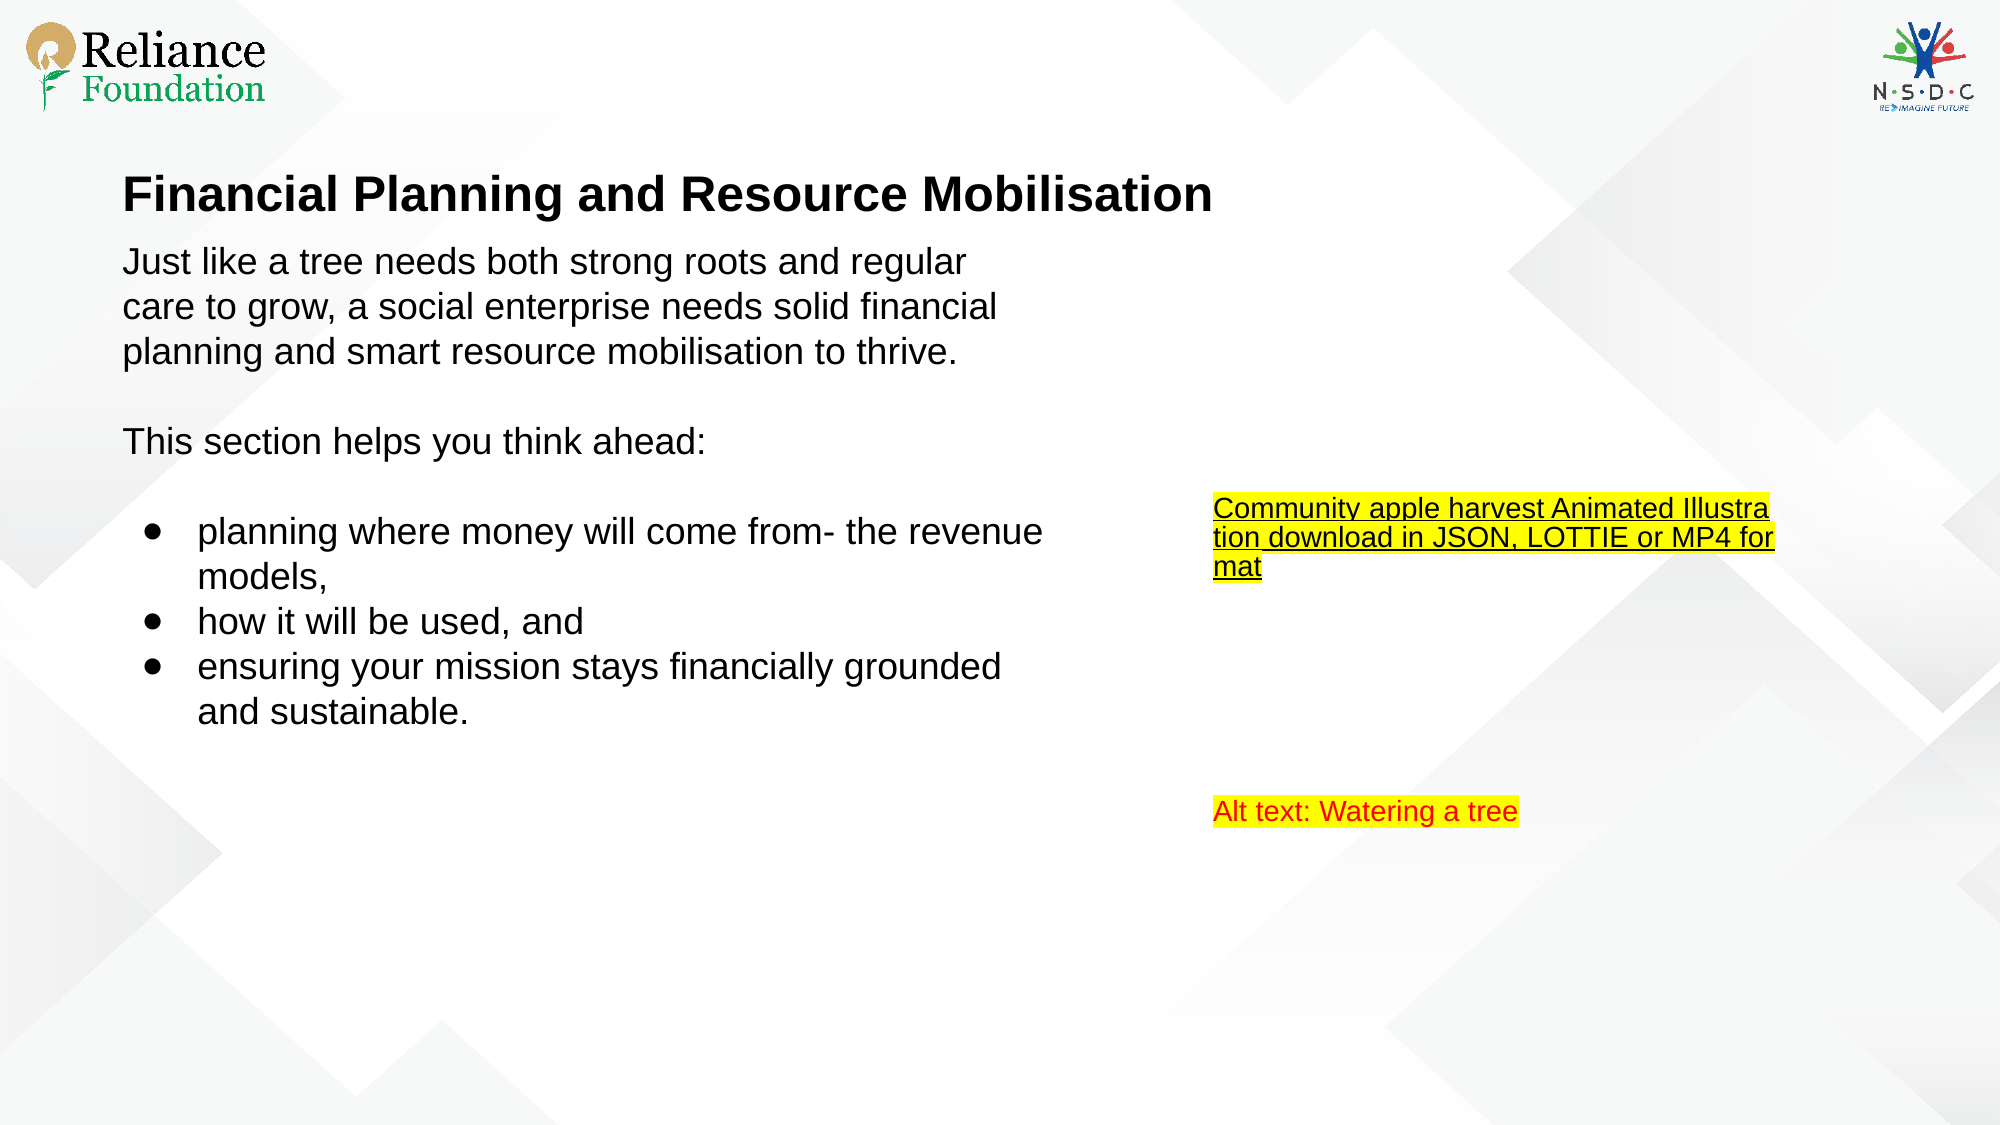

Financial Planning and Resource Mobilisation
Just like a tree needs both strong roots and regular care to grow, a social enterprise needs solid financial planning and smart resource mobilisation to thrive.

This section helps you think ahead:

planning where money will come from- the revenue models,
how it will be used, and
ensuring your mission stays financially grounded and sustainable.
Community apple harvest Animated Illustration download in JSON, LOTTIE or MP4 format
Alt text: Watering a tree